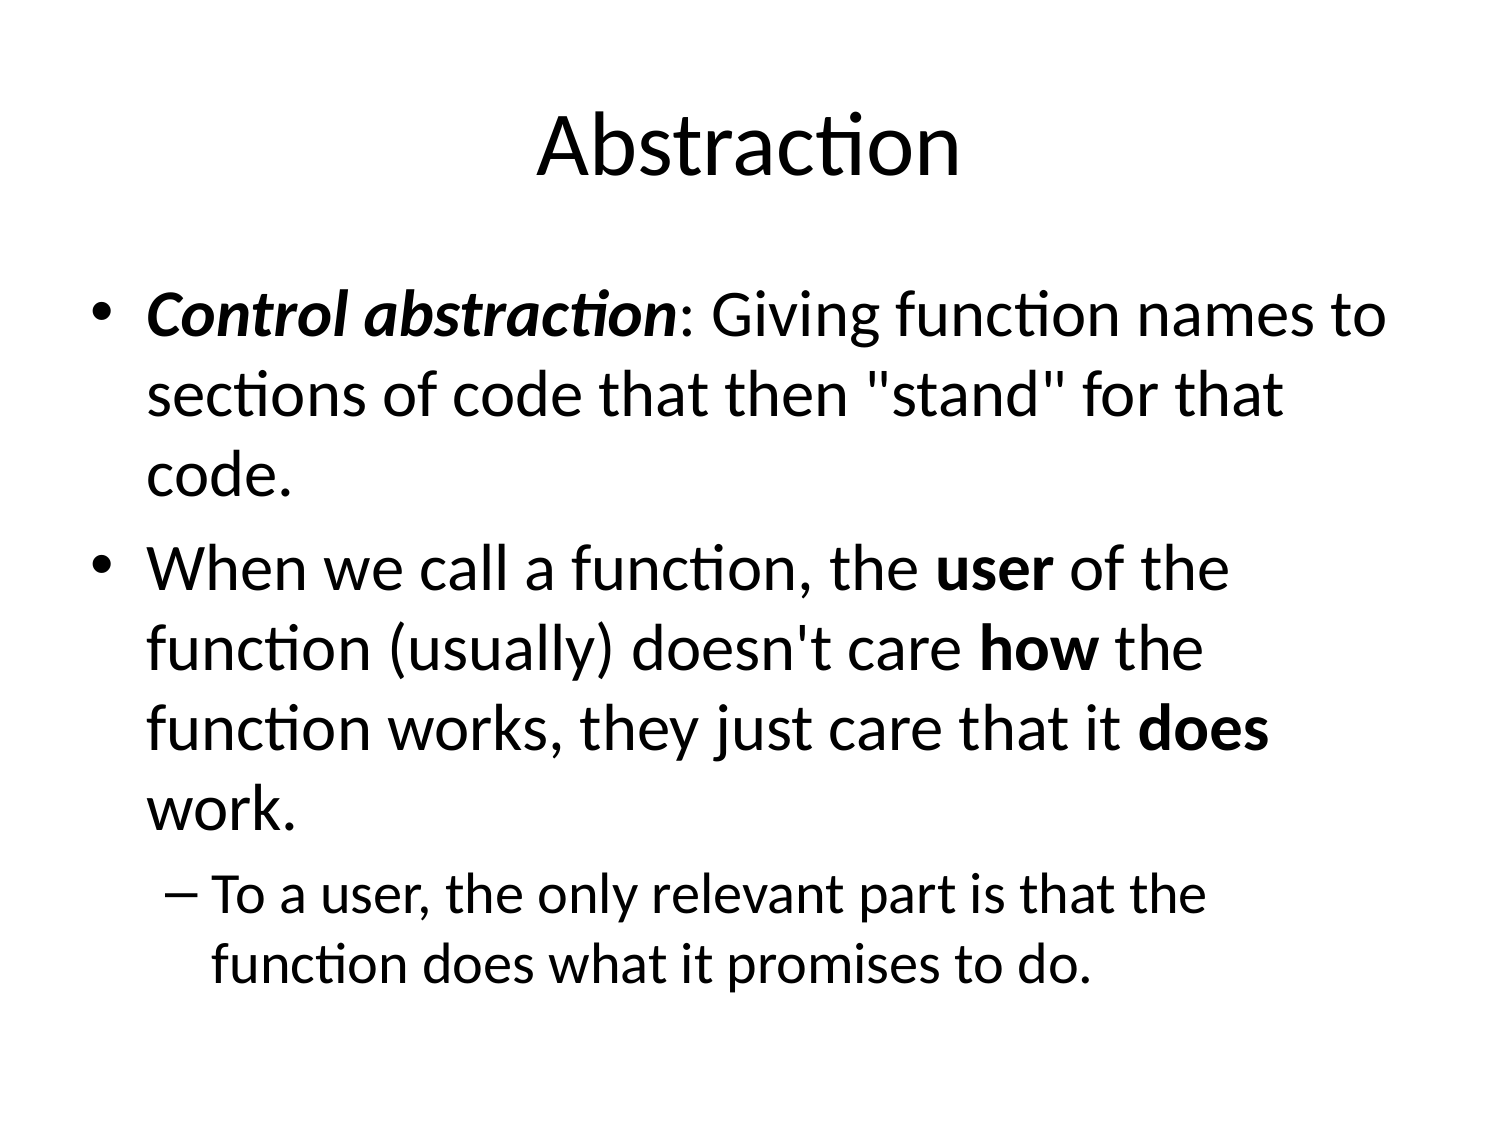

# Abstraction
Control abstraction: Giving function names to sections of code that then "stand" for that code.
When we call a function, the user of the function (usually) doesn't care how the function works, they just care that it does work.
To a user, the only relevant part is that the function does what it promises to do.